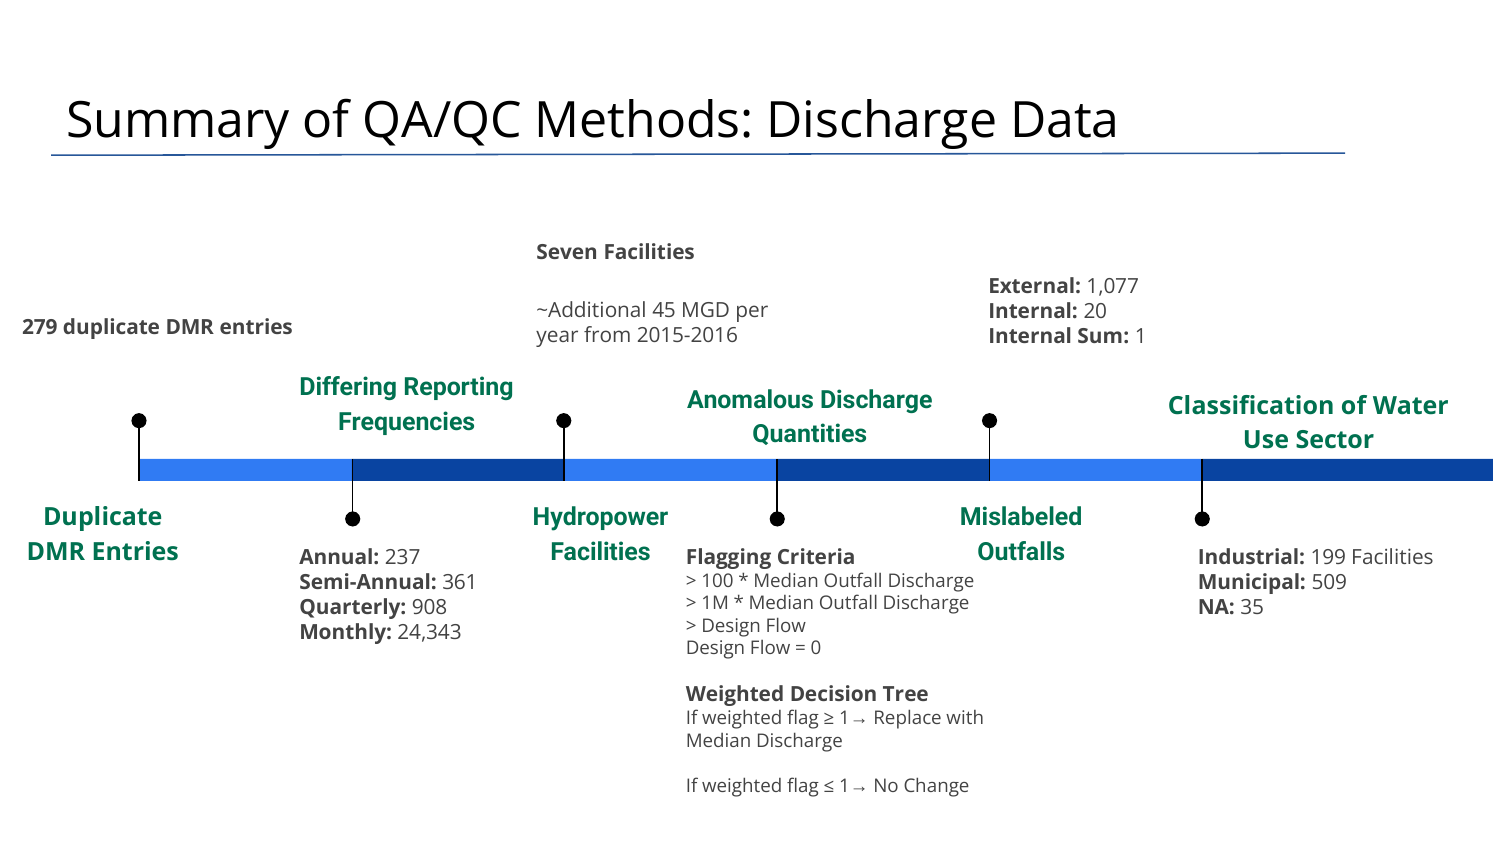

# Summary of QA/QC Methods: Discharge Data

Seven Facilities
~Additional 45 MGD per year from 2015-2016

Hydropower Facilities
External: 1,077
Internal: 20
Internal Sum: 1

Mislabeled Outfalls
279 duplicate DMR entries

Duplicate DMR Entries

Differing Reporting Frequencies

Annual: 237
Semi-Annual: 361
Quarterly: 908
Monthly: 24,343
Anomalous Discharge Quantities

Flagging Criteria
> 100 * Median Outfall Discharge
> 1M * Median Outfall Discharge
> Design Flow
Design Flow = 0

Weighted Decision Tree
If weighted flag ≥ 1→ Replace with Median Discharge
If weighted flag ≤ 1→ No Change

Classification of Water Use Sector

Industrial: 199 Facilities
Municipal: 509
NA: 35